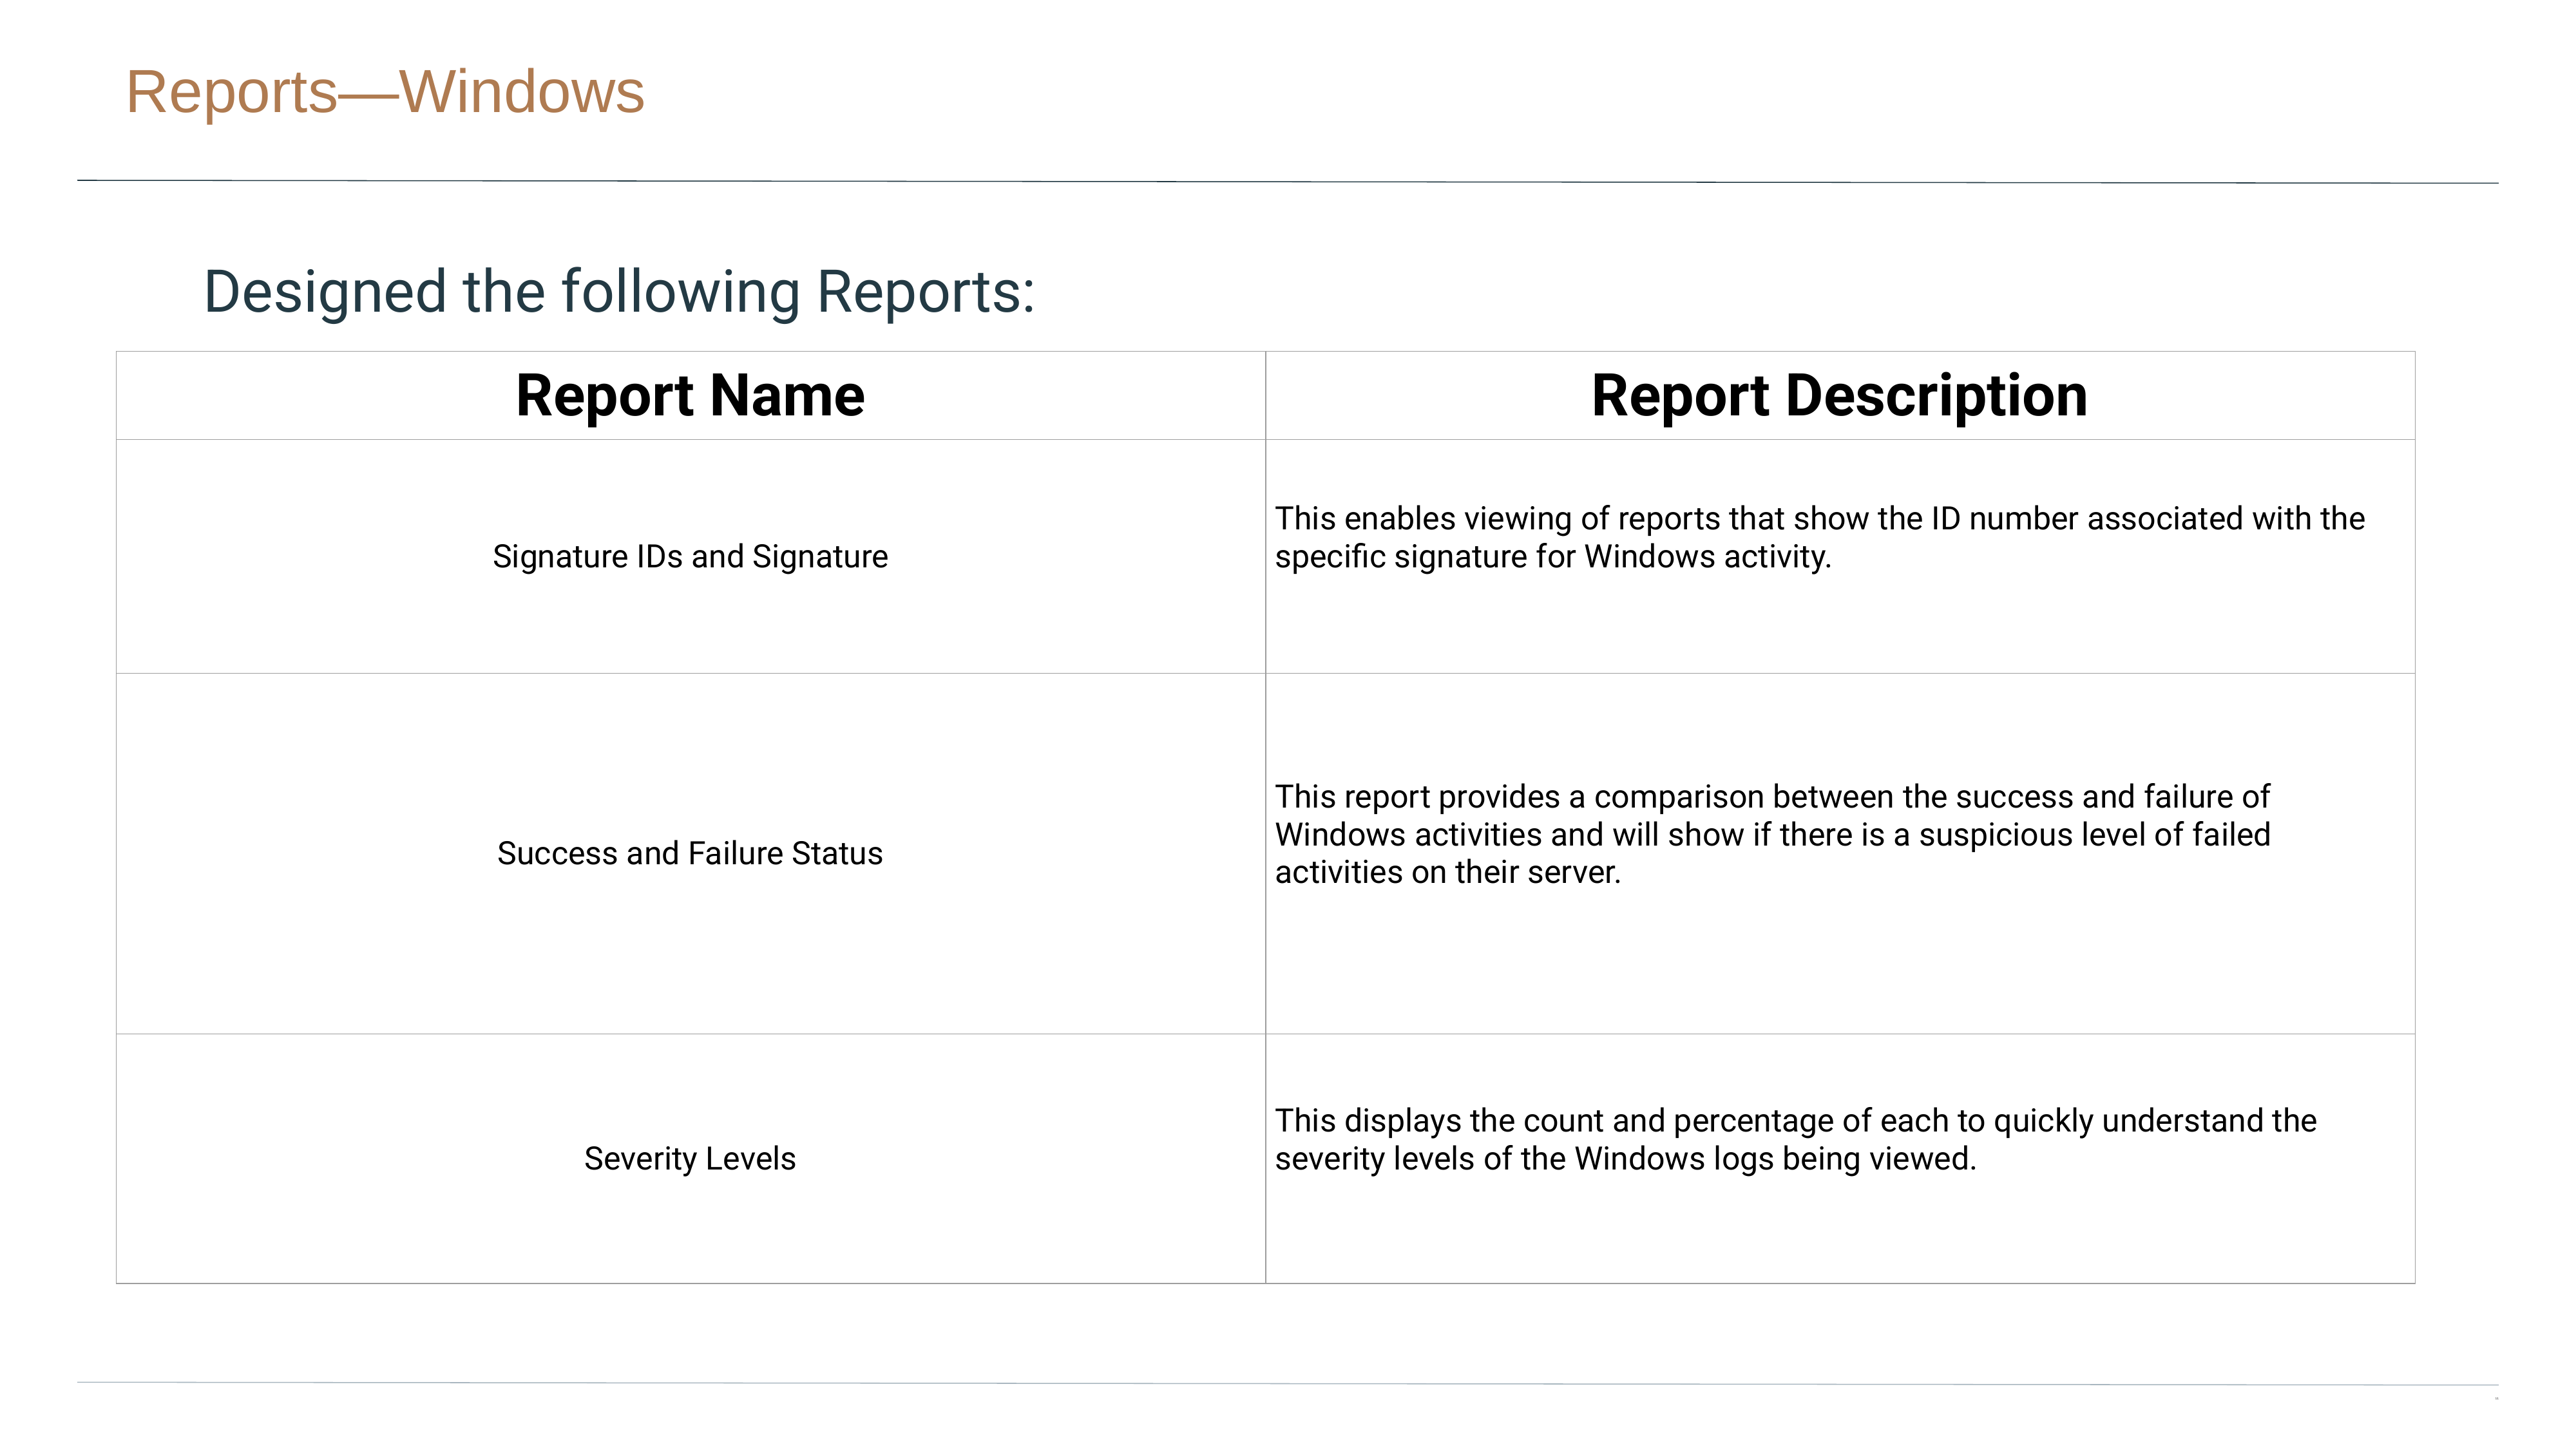

# Reports—Windows
Designed the following Reports:

| Report Name | Report Description |
| --- | --- |
| Signature IDs and Signature | This enables viewing of reports that show the ID number associated with the specific signature for Windows activity. |
| Success and Failure Status | This report provides a comparison between the success and failure of Windows activities and will show if there is a suspicious level of failed activities on their server. |
| Severity Levels | This displays the count and percentage of each to quickly understand the severity levels of the Windows logs being viewed. |
11